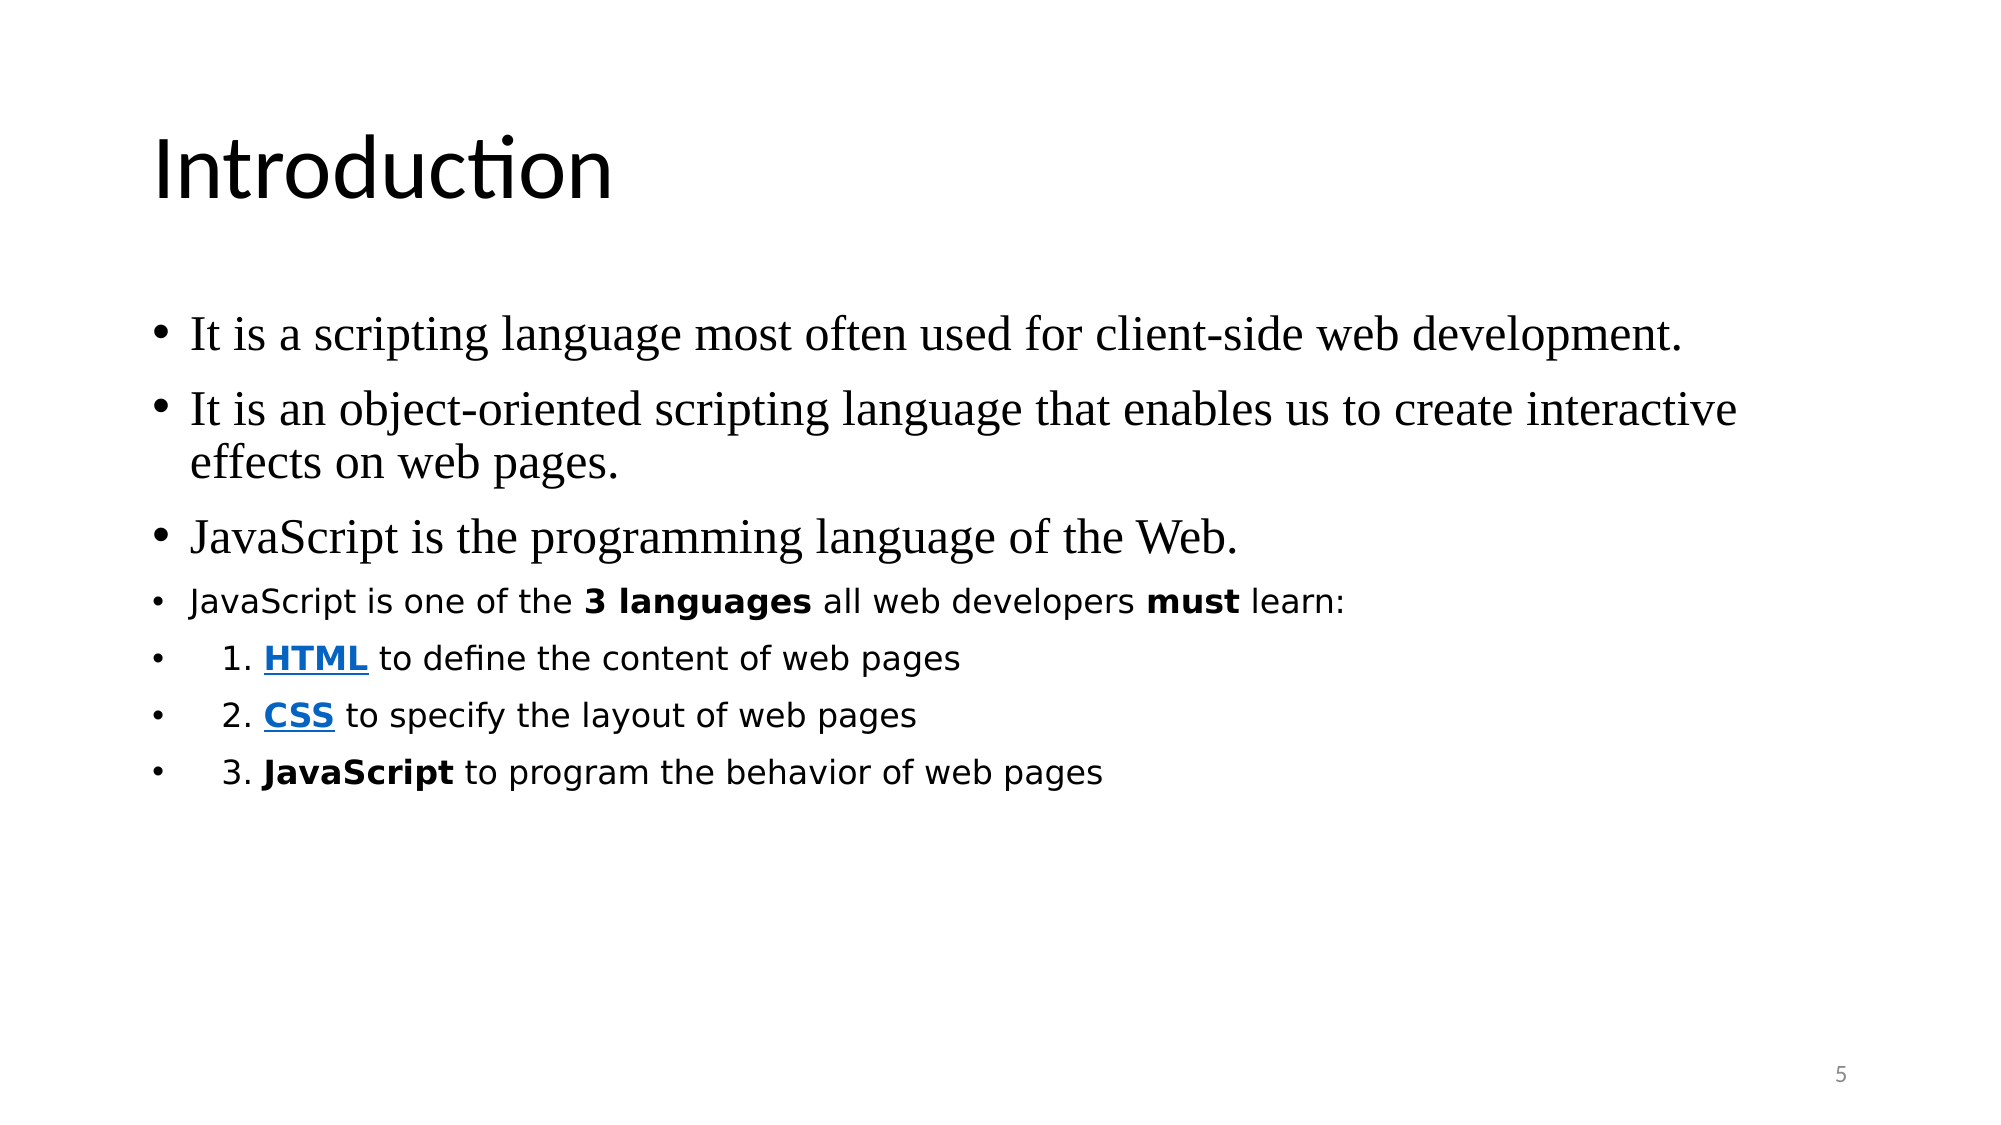

# Introduction
It is a scripting language most often used for client-side web development.
It is an object-oriented scripting language that enables us to create interactive effects on web pages.
JavaScript is the programming language of the Web.
JavaScript is one of the 3 languages all web developers must learn:
   1. HTML to define the content of web pages
   2. CSS to specify the layout of web pages
   3. JavaScript to program the behavior of web pages

5